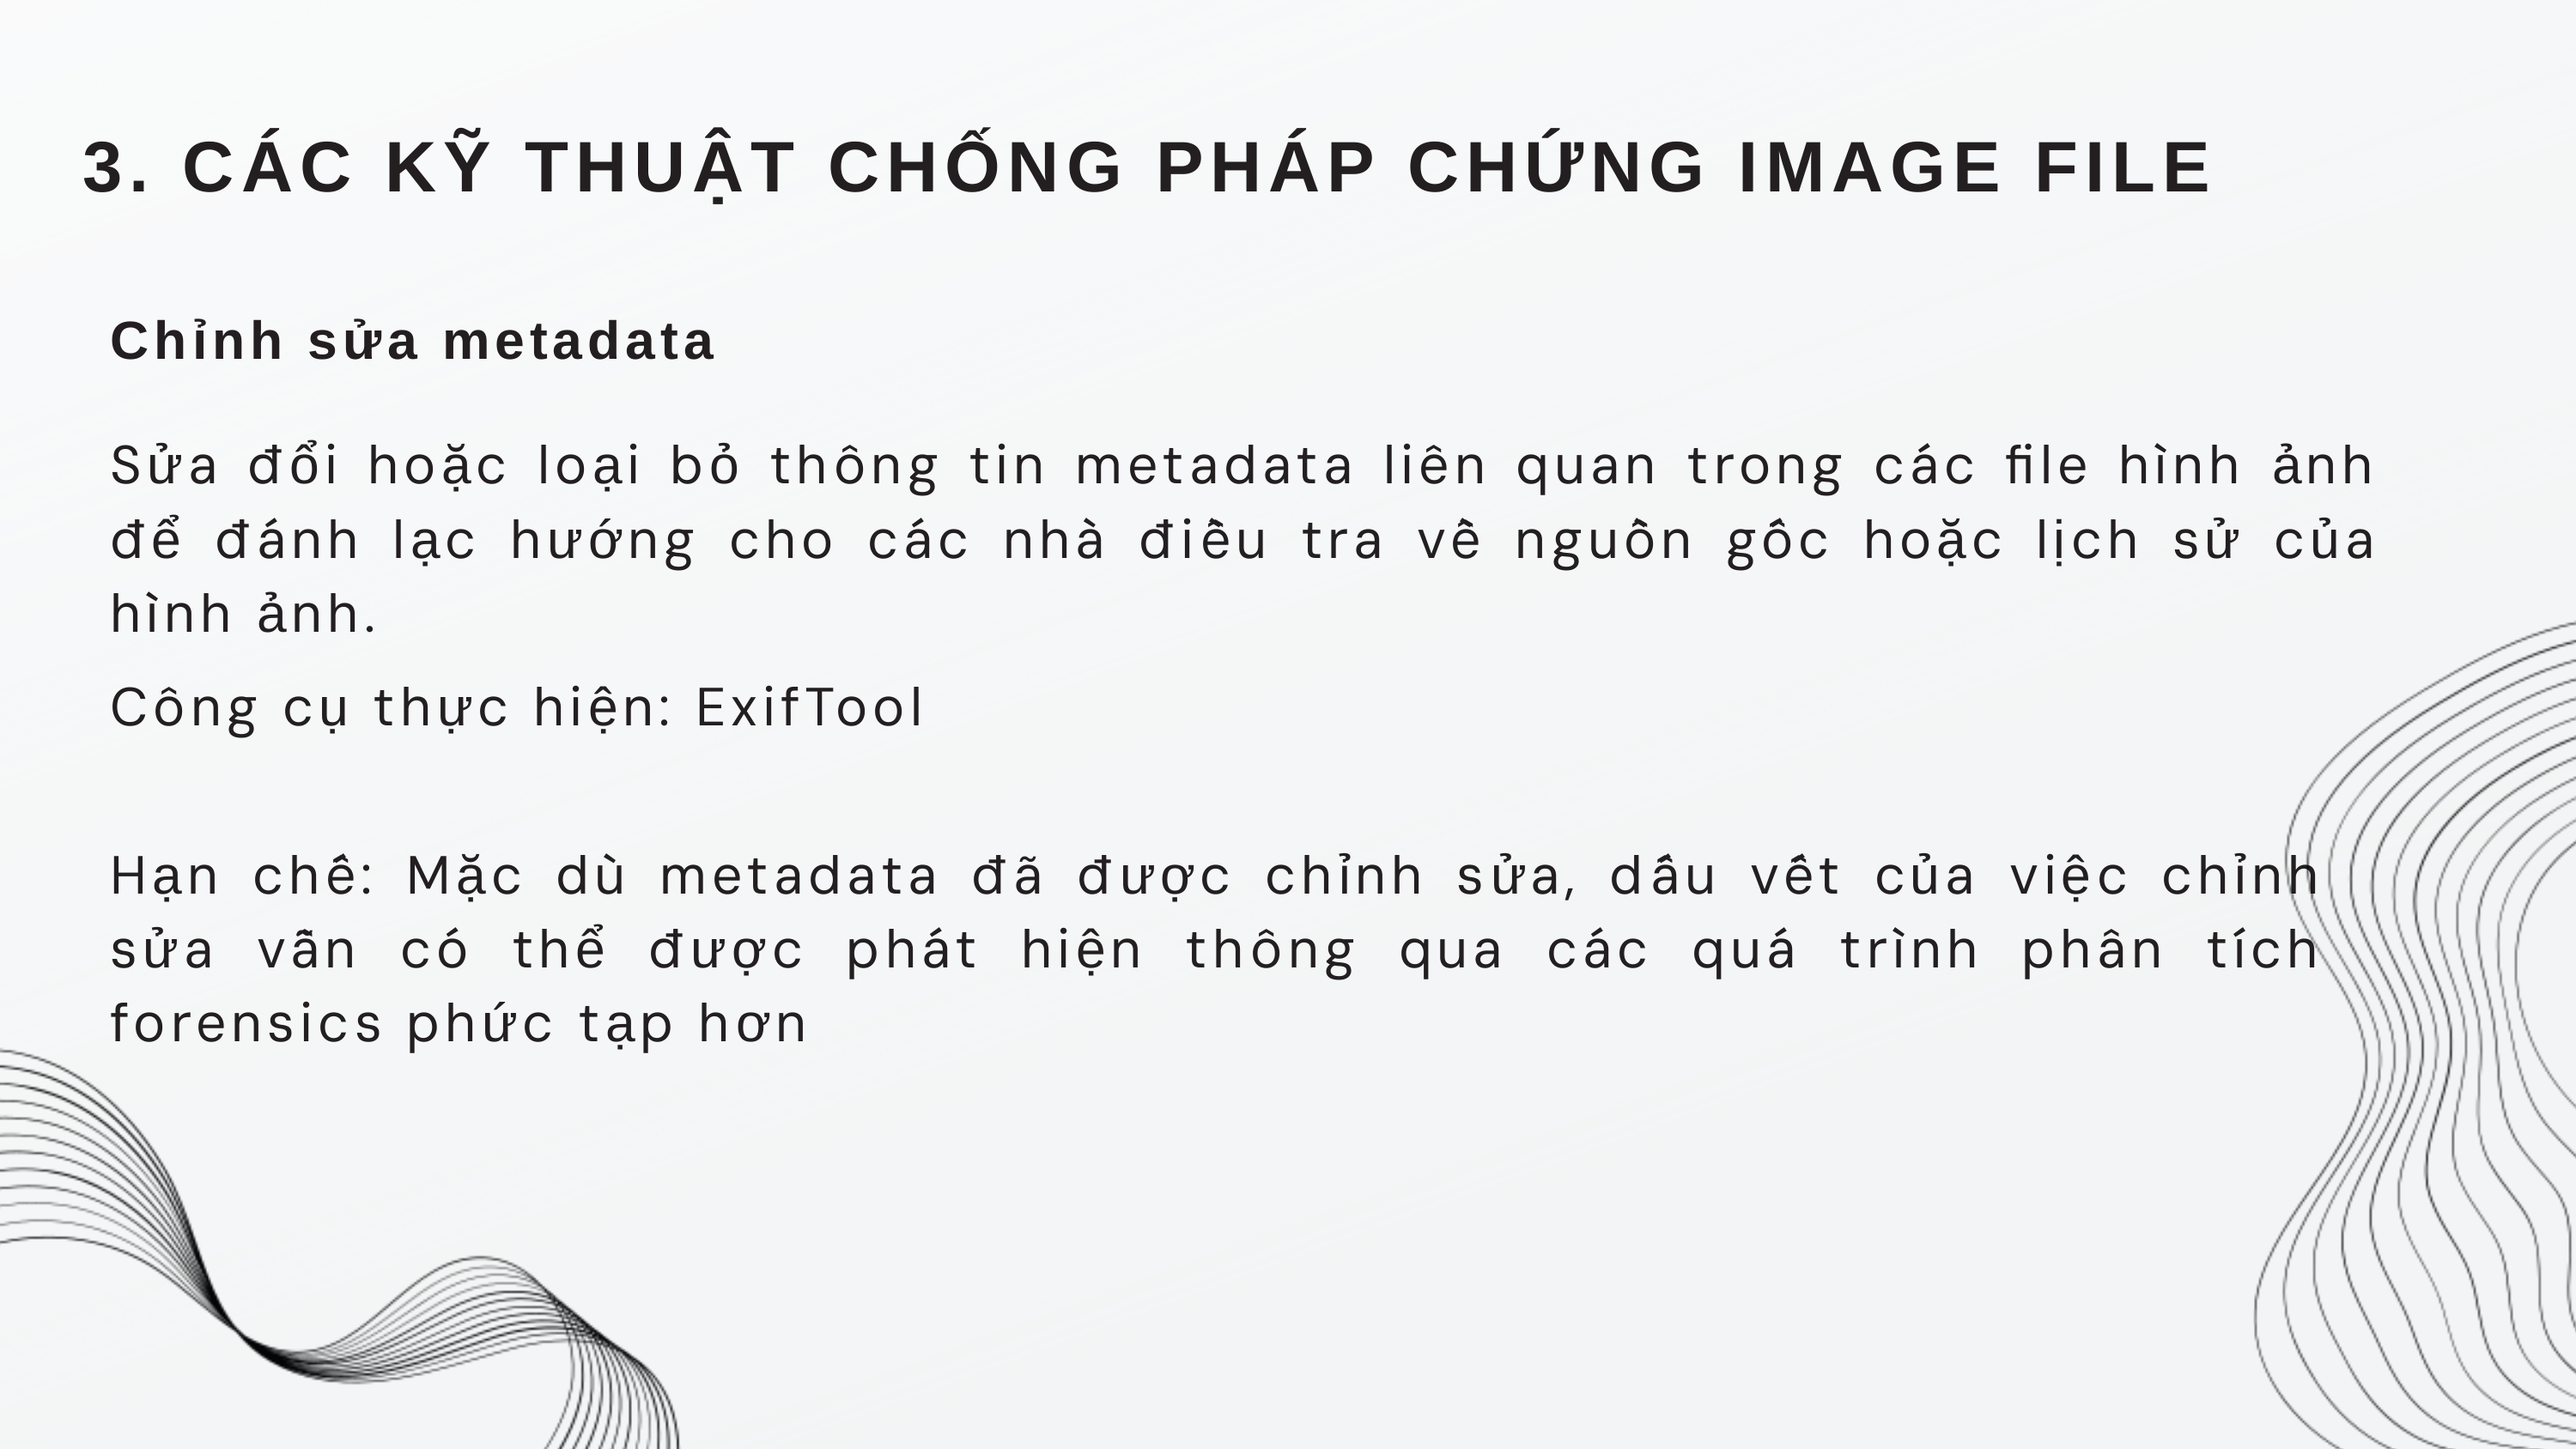

3. CÁC KỸ THUẬT CHỐNG PHÁP CHỨNG IMAGE FILE
Chỉnh sửa metadata
Sửa đổi hoặc loại bỏ thông tin metadata liên quan trong các file hình ảnh để đánh lạc hướng cho các nhà điều tra về nguồn gốc hoặc lịch sử của hình ảnh.

Công cụ thực hiện: ExifTool

Hạn chế: Mặc dù metadata đã được chỉnh sửa, dấu vết của việc chỉnh sửa vẫn có thể được phát hiện thông qua các quá trình phân tích forensics phức tạp hơn